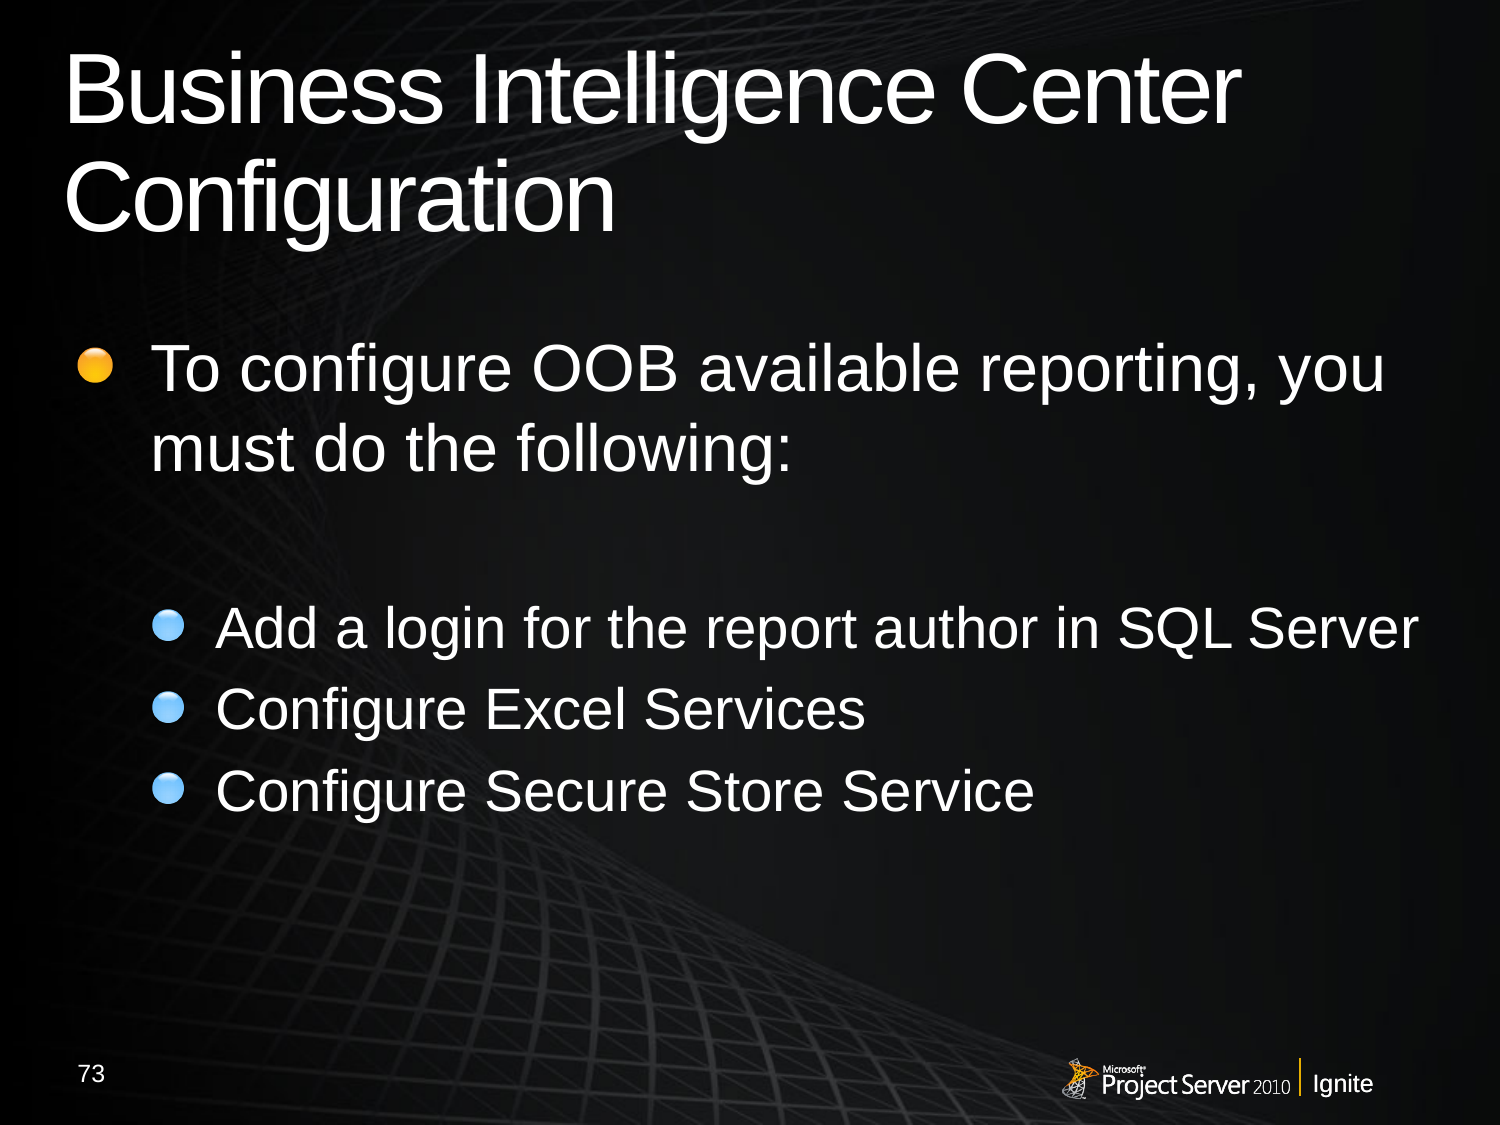

# Business Intelligence Center Configuration
To configure OOB available reporting, you must do the following:

Add a login for the report author in SQL Server
Configure Excel Services
Configure Secure Store Service
73